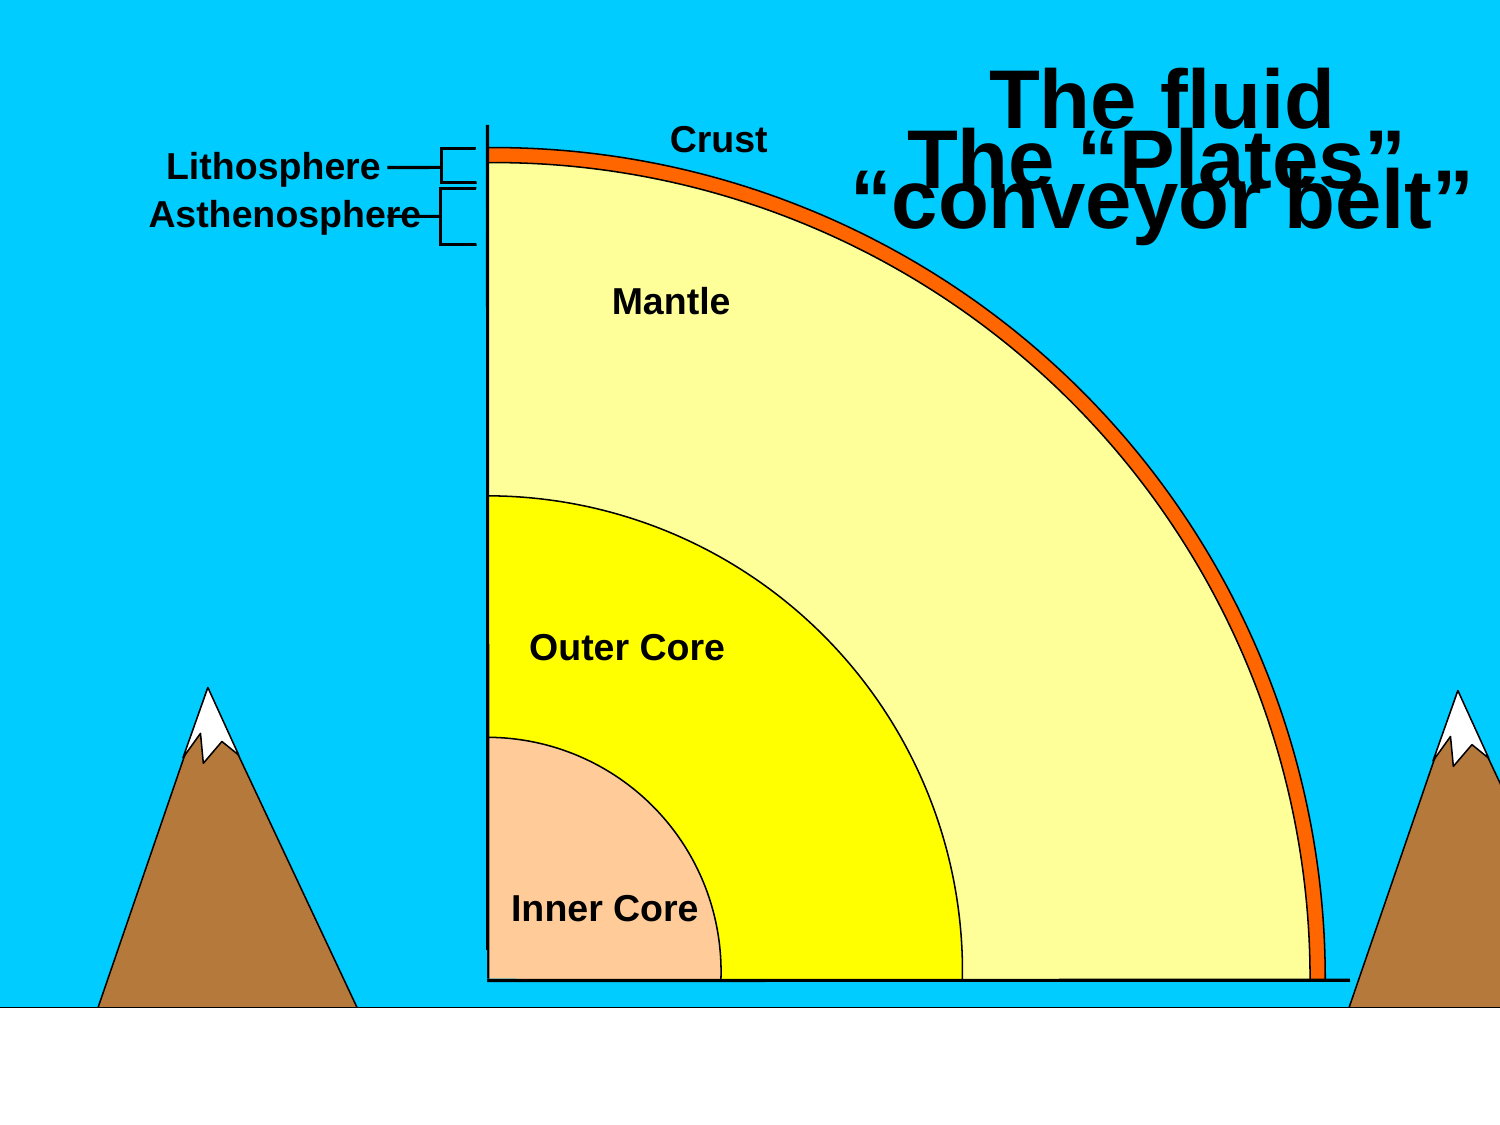

The fluid “conveyor belt”

The “Plates”
Crust

Lithosphere

Asthenosphere
Mantle

Outer Core

Inner Core